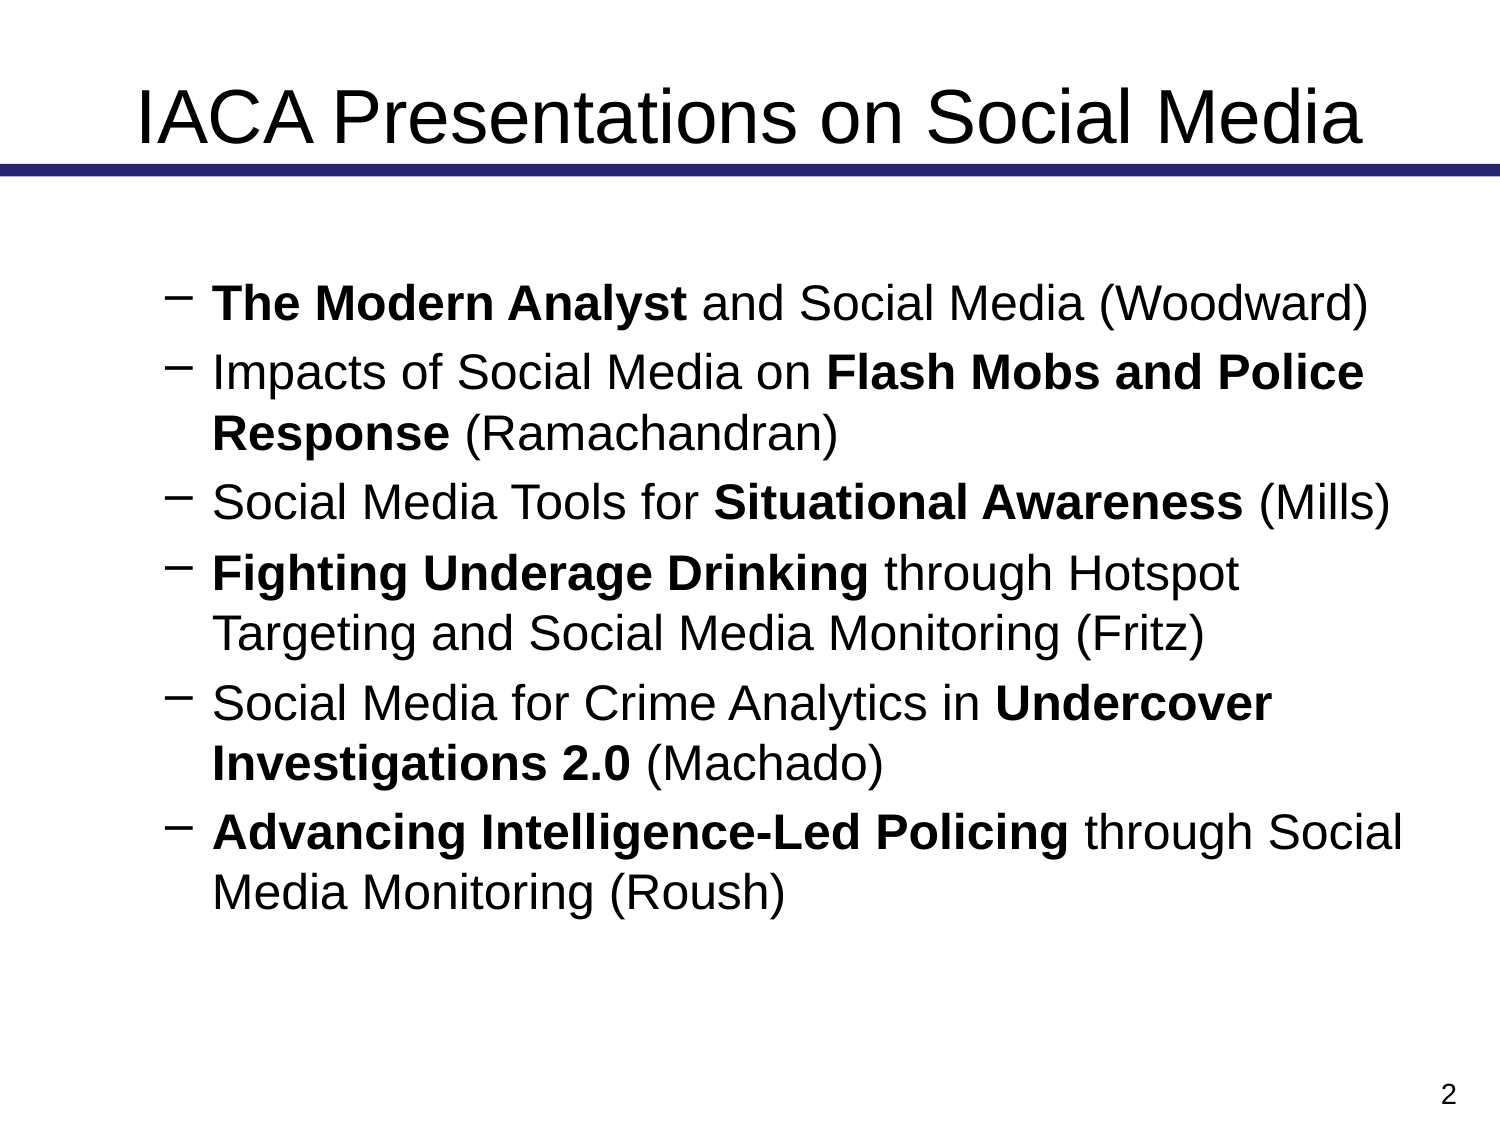

# IACA Presentations on Social Media
The Modern Analyst and Social Media (Woodward)
Impacts of Social Media on Flash Mobs and Police Response (Ramachandran)
Social Media Tools for Situational Awareness (Mills)
Fighting Underage Drinking through Hotspot Targeting and Social Media Monitoring (Fritz)
Social Media for Crime Analytics in Undercover Investigations 2.0 (Machado)
Advancing Intelligence-Led Policing through Social Media Monitoring (Roush)
2